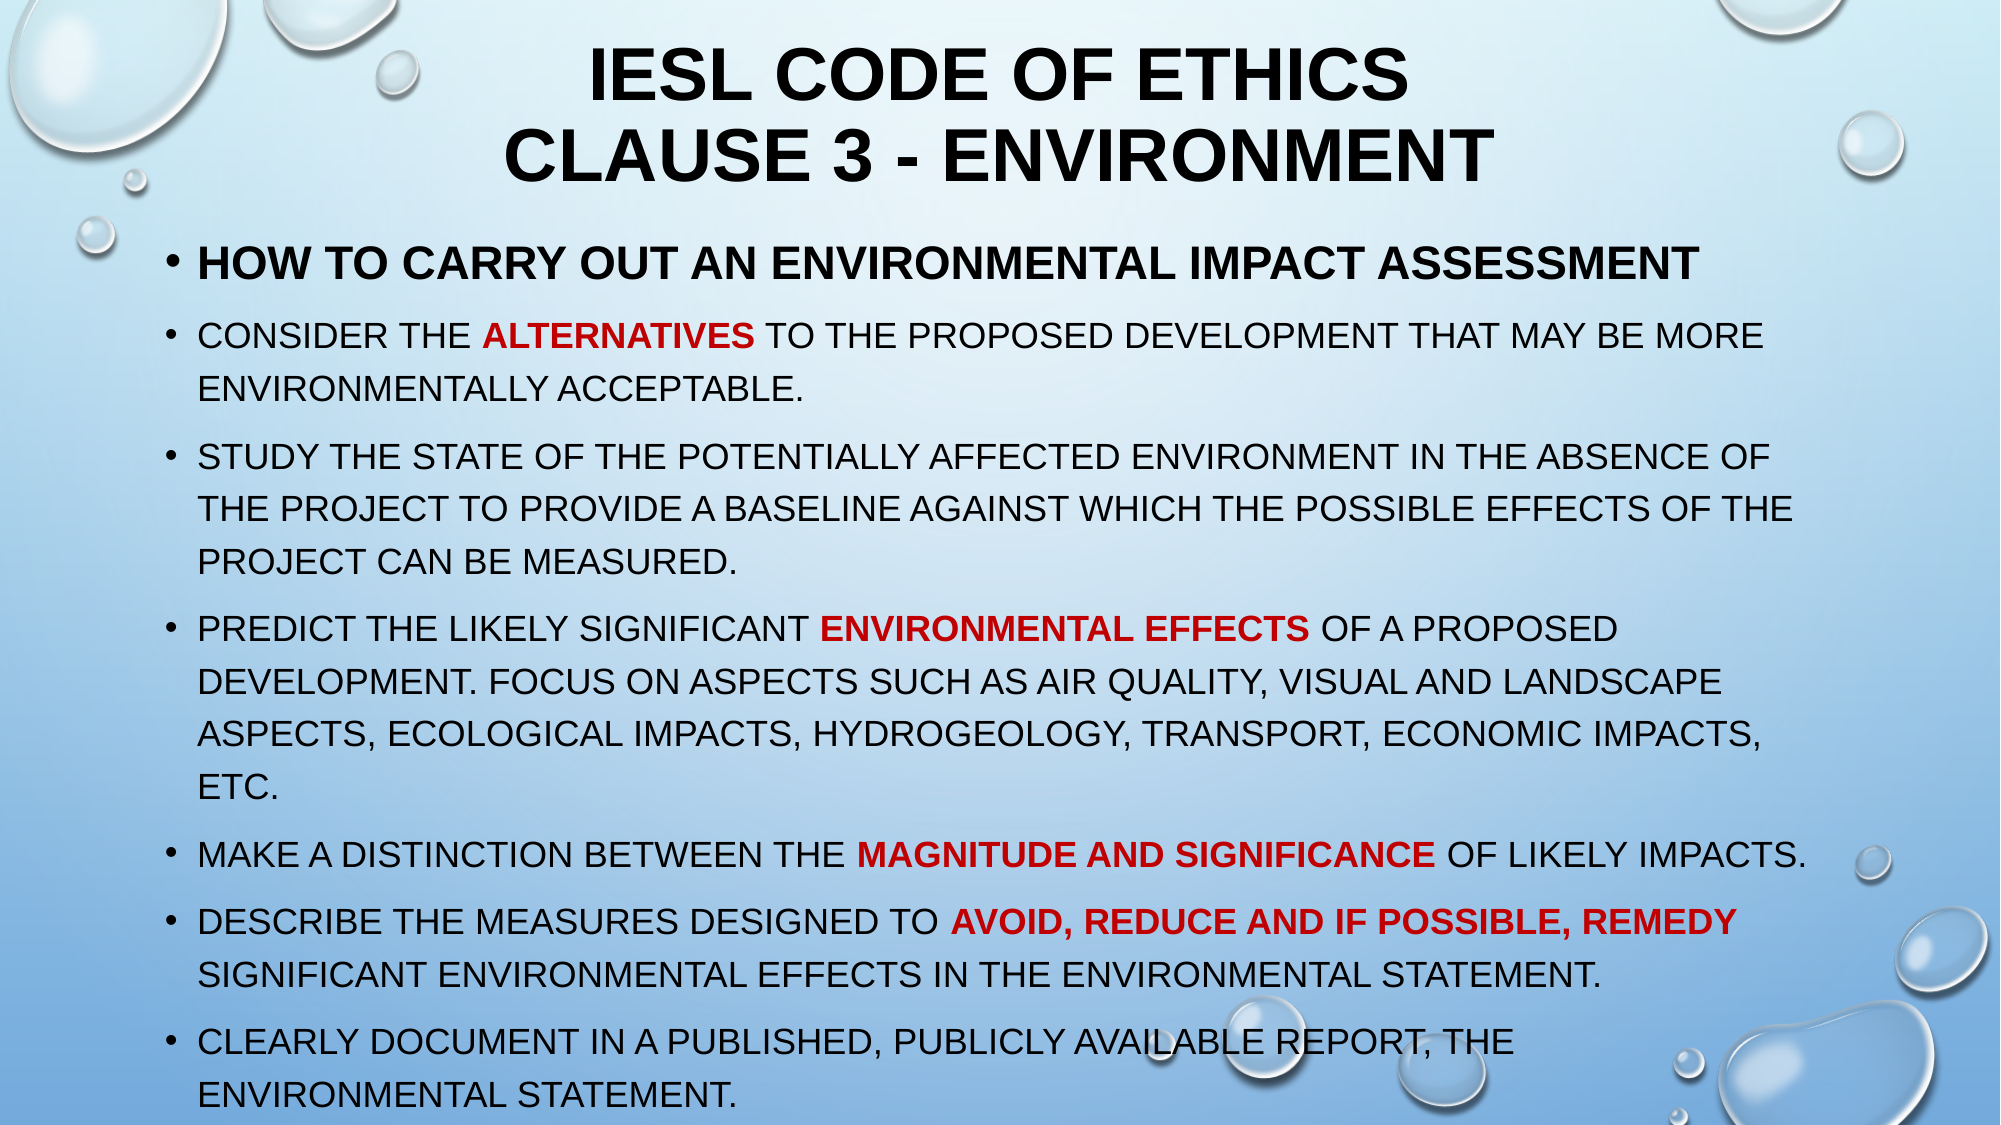

# iesl code of ethics clause 3 - environment
How to Carry Out an Environmental Impact Assessment
Consider the alternatives to the proposed development that may be more environmentally acceptable.
Study the state of the potentially affected environment in the absence of the project to provide a baseline against which the possible effects of the project can be measured.
Predict the likely significant environmental effects of a proposed development. Focus on aspects such as air quality, visual and landscape aspects, ecological impacts, hydrogeology, transport, economic impacts, etc.
Make a distinction between the magnitude and significance of likely impacts.
Describe the measures designed to avoid, reduce and if possible, remedy significant environmental effects in the Environmental Statement.
Clearly document in a published, publicly available report, the Environmental Statement.